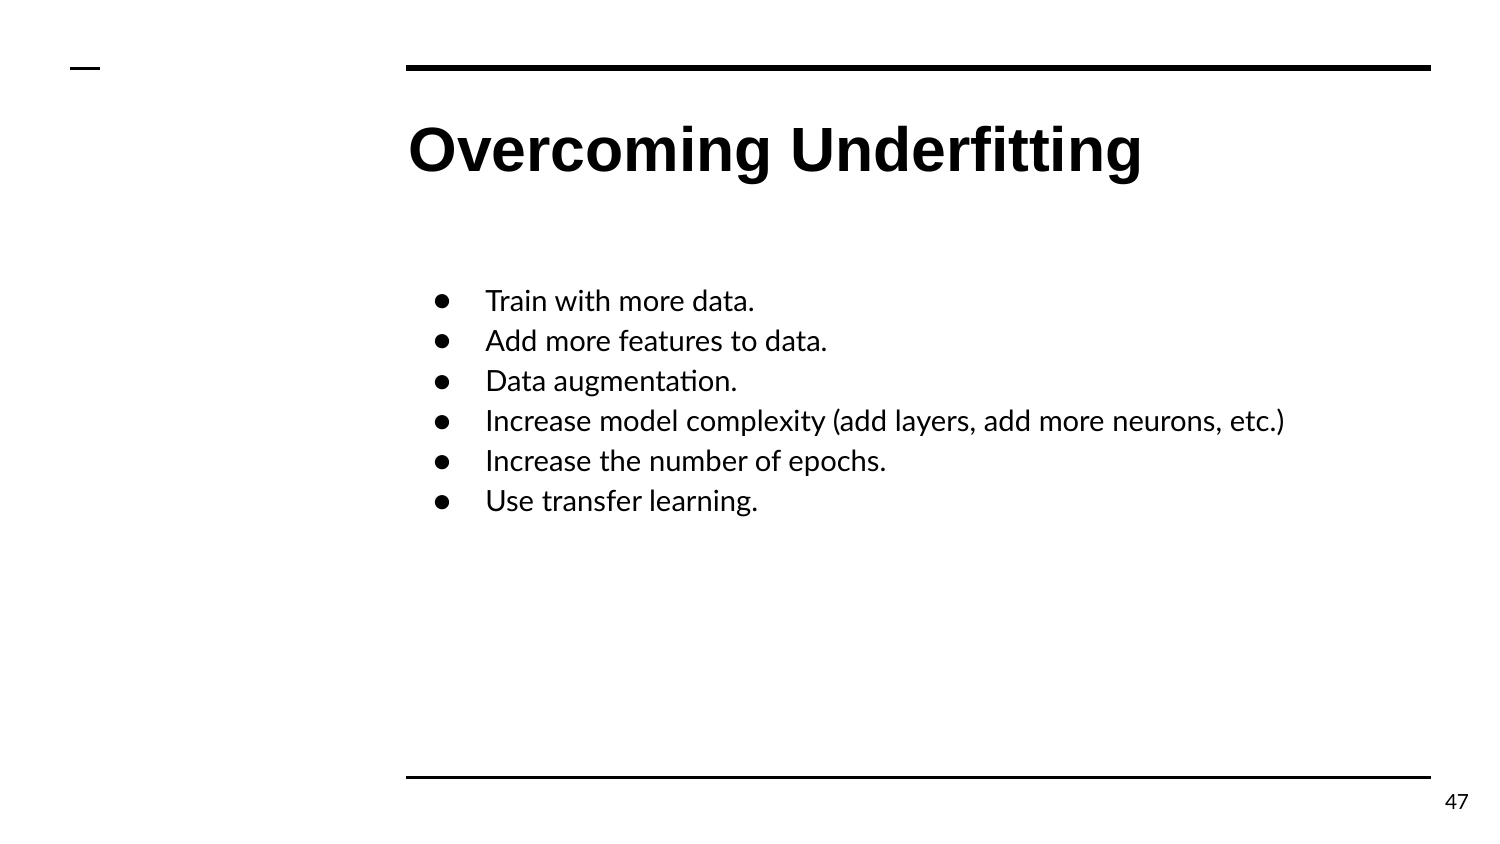

# Overcoming Underfitting
Train with more data.
Add more features to data.
Data augmentation.
Increase model complexity (add layers, add more neurons, etc.)
Increase the number of epochs.
Use transfer learning.
47